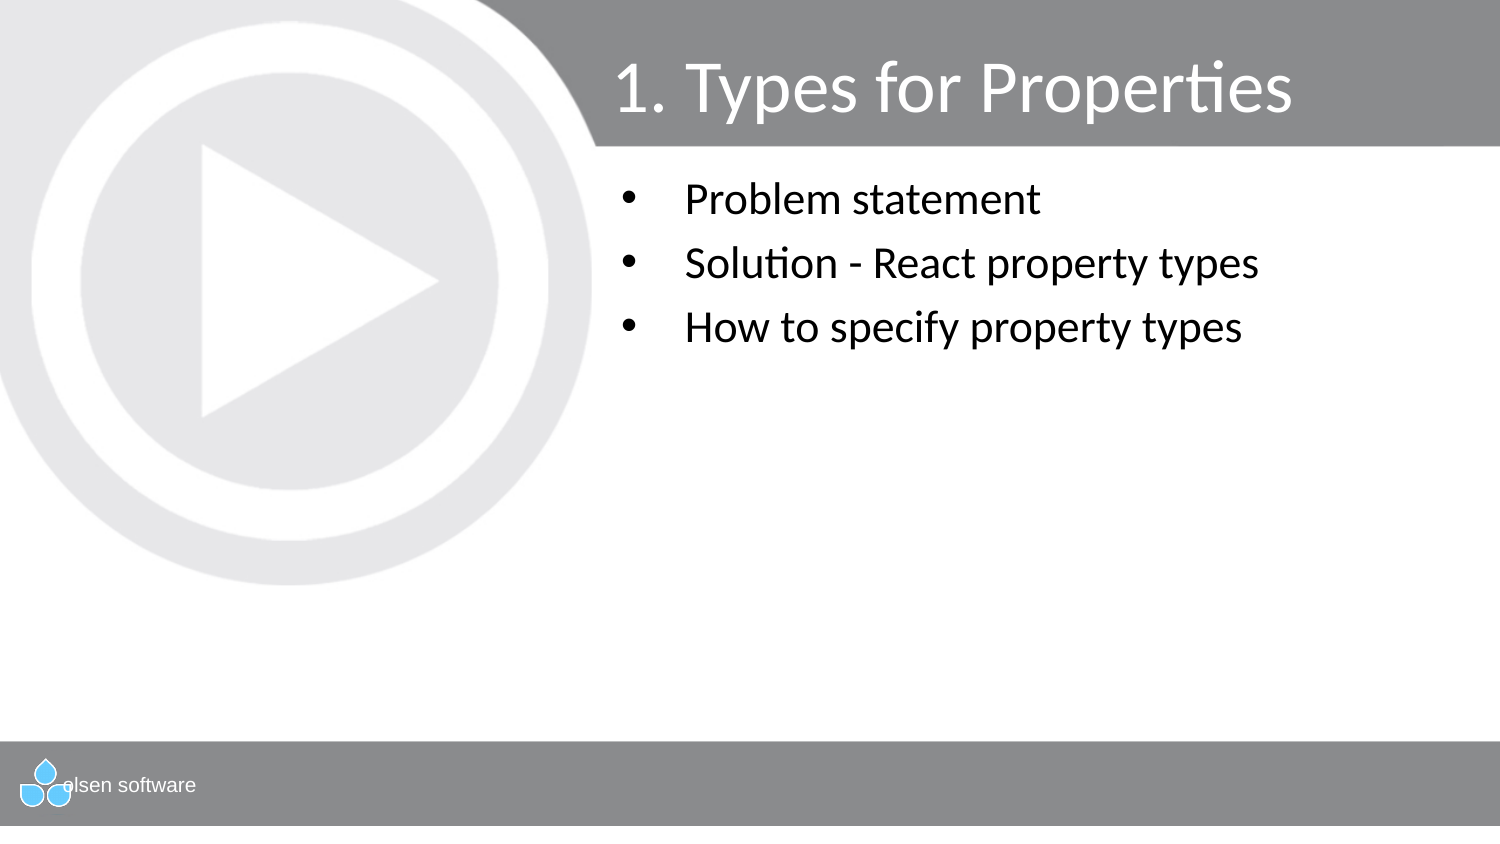

# 1. Types for Properties
Problem statement
Solution - React property types
How to specify property types